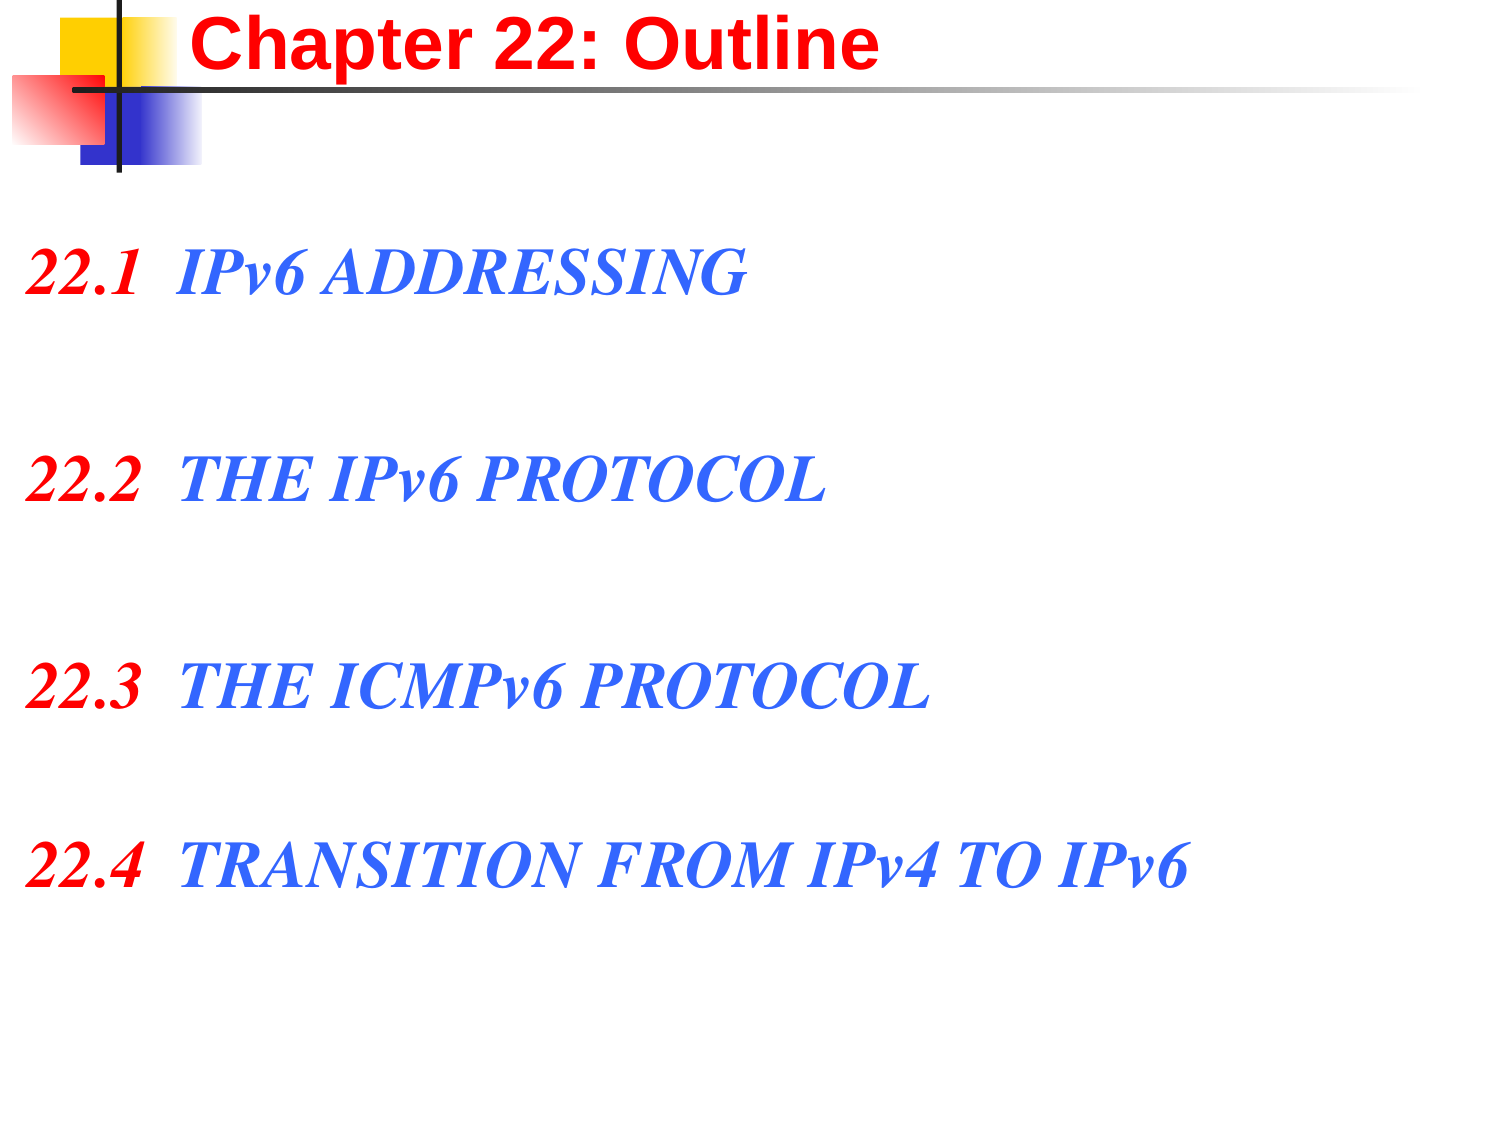

Chapter 22: Outline

22.1  IPv6 ADDRESSING

22.2  THE IPv6 PROTOCOL

22.3  THE ICMPv6 PROTOCOL

22.4  TRANSITION FROM IPv4 TO IPv6